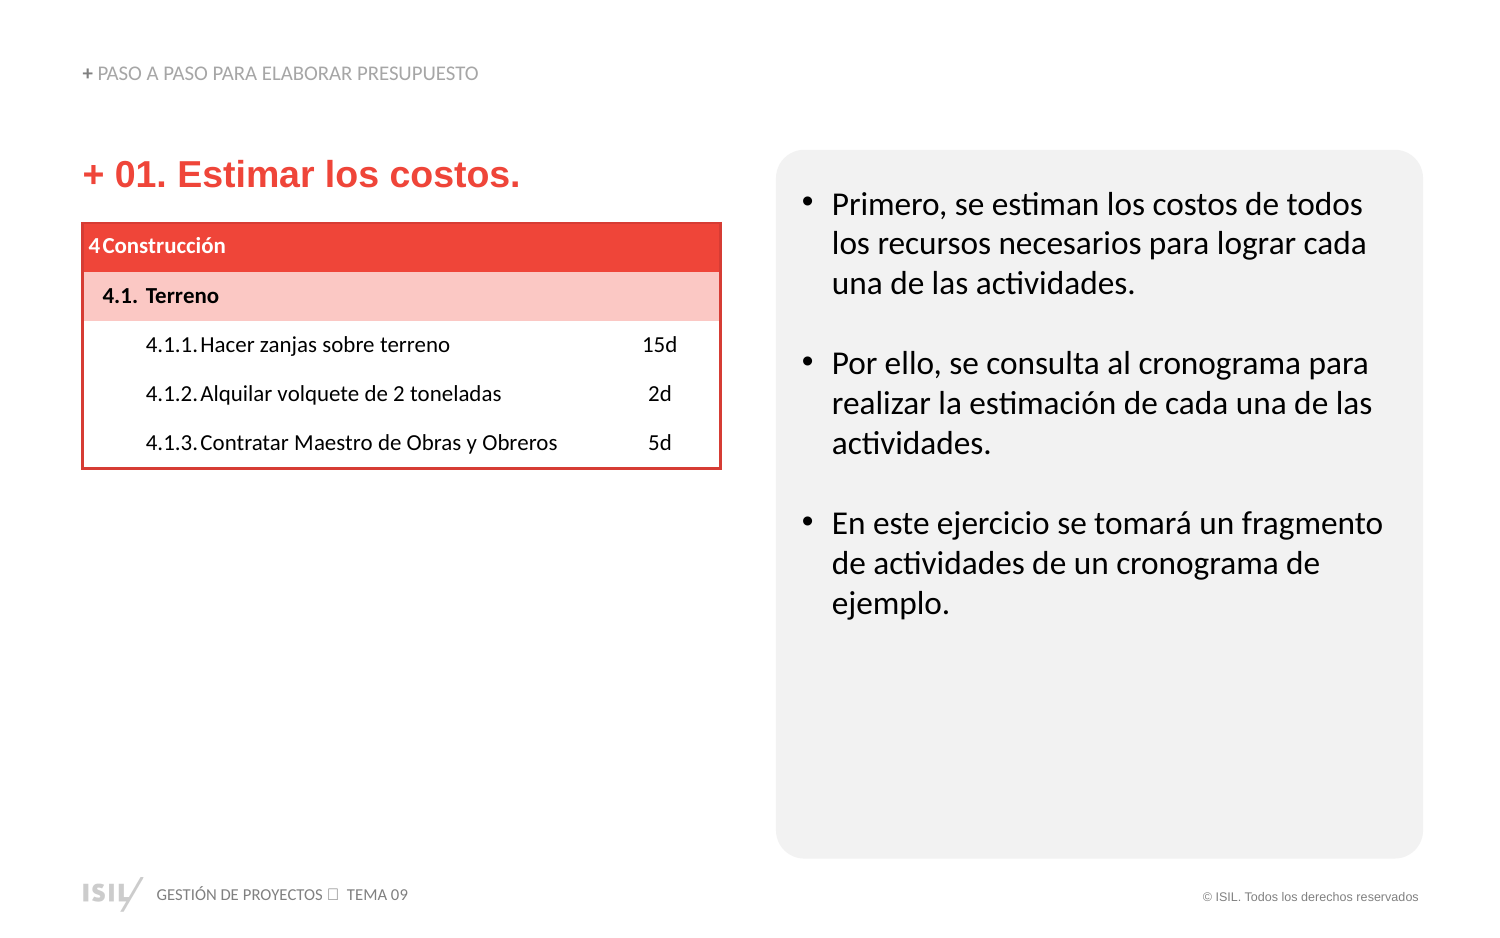

+ PASO A PASO PARA ELABORAR PRESUPUESTO
+ 01. Estimar los costos.
Primero, se estiman los costos de todos los recursos necesarios para lograr cada una de las actividades.

Por ello, se consulta al cronograma para realizar la estimación de cada una de las actividades.

En este ejercicio se tomará un fragmento de actividades de un cronograma de ejemplo.
| 4 | Construcción |  |  |  |
| --- | --- | --- | --- | --- |
|  | 4.1. | Terreno |  |  |
|  |  | 4.1.1. | Hacer zanjas sobre terreno | 15d |
|  |  | 4.1.2. | Alquilar volquete de 2 toneladas | 2d |
|  |  | 4.1.3. | Contratar Maestro de Obras y Obreros | 5d |